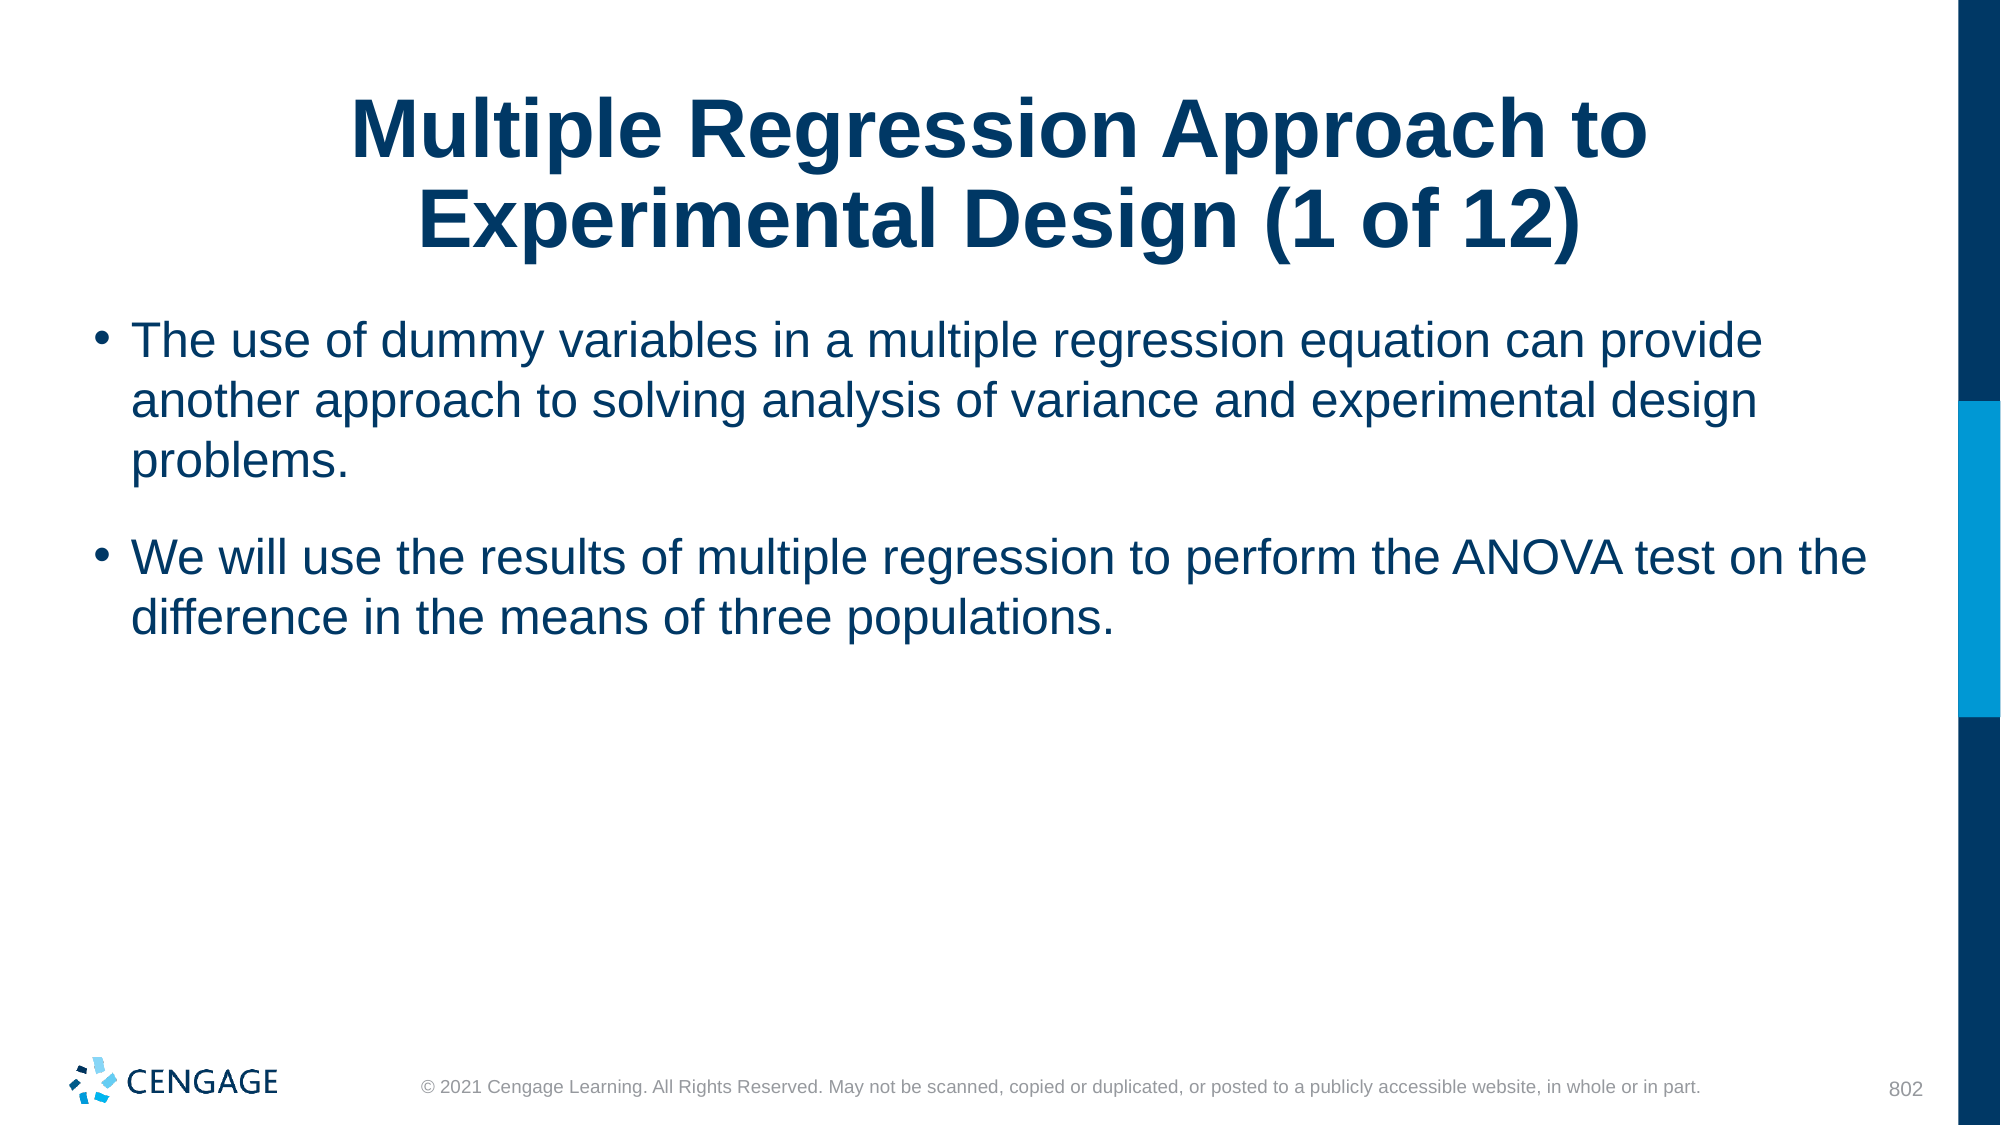

# Multiple Regression Approach to Experimental Design (1 of 12)
The use of dummy variables in a multiple regression equation can provide another approach to solving analysis of variance and experimental design problems.
We will use the results of multiple regression to perform the ANOVA test on the difference in the means of three populations.